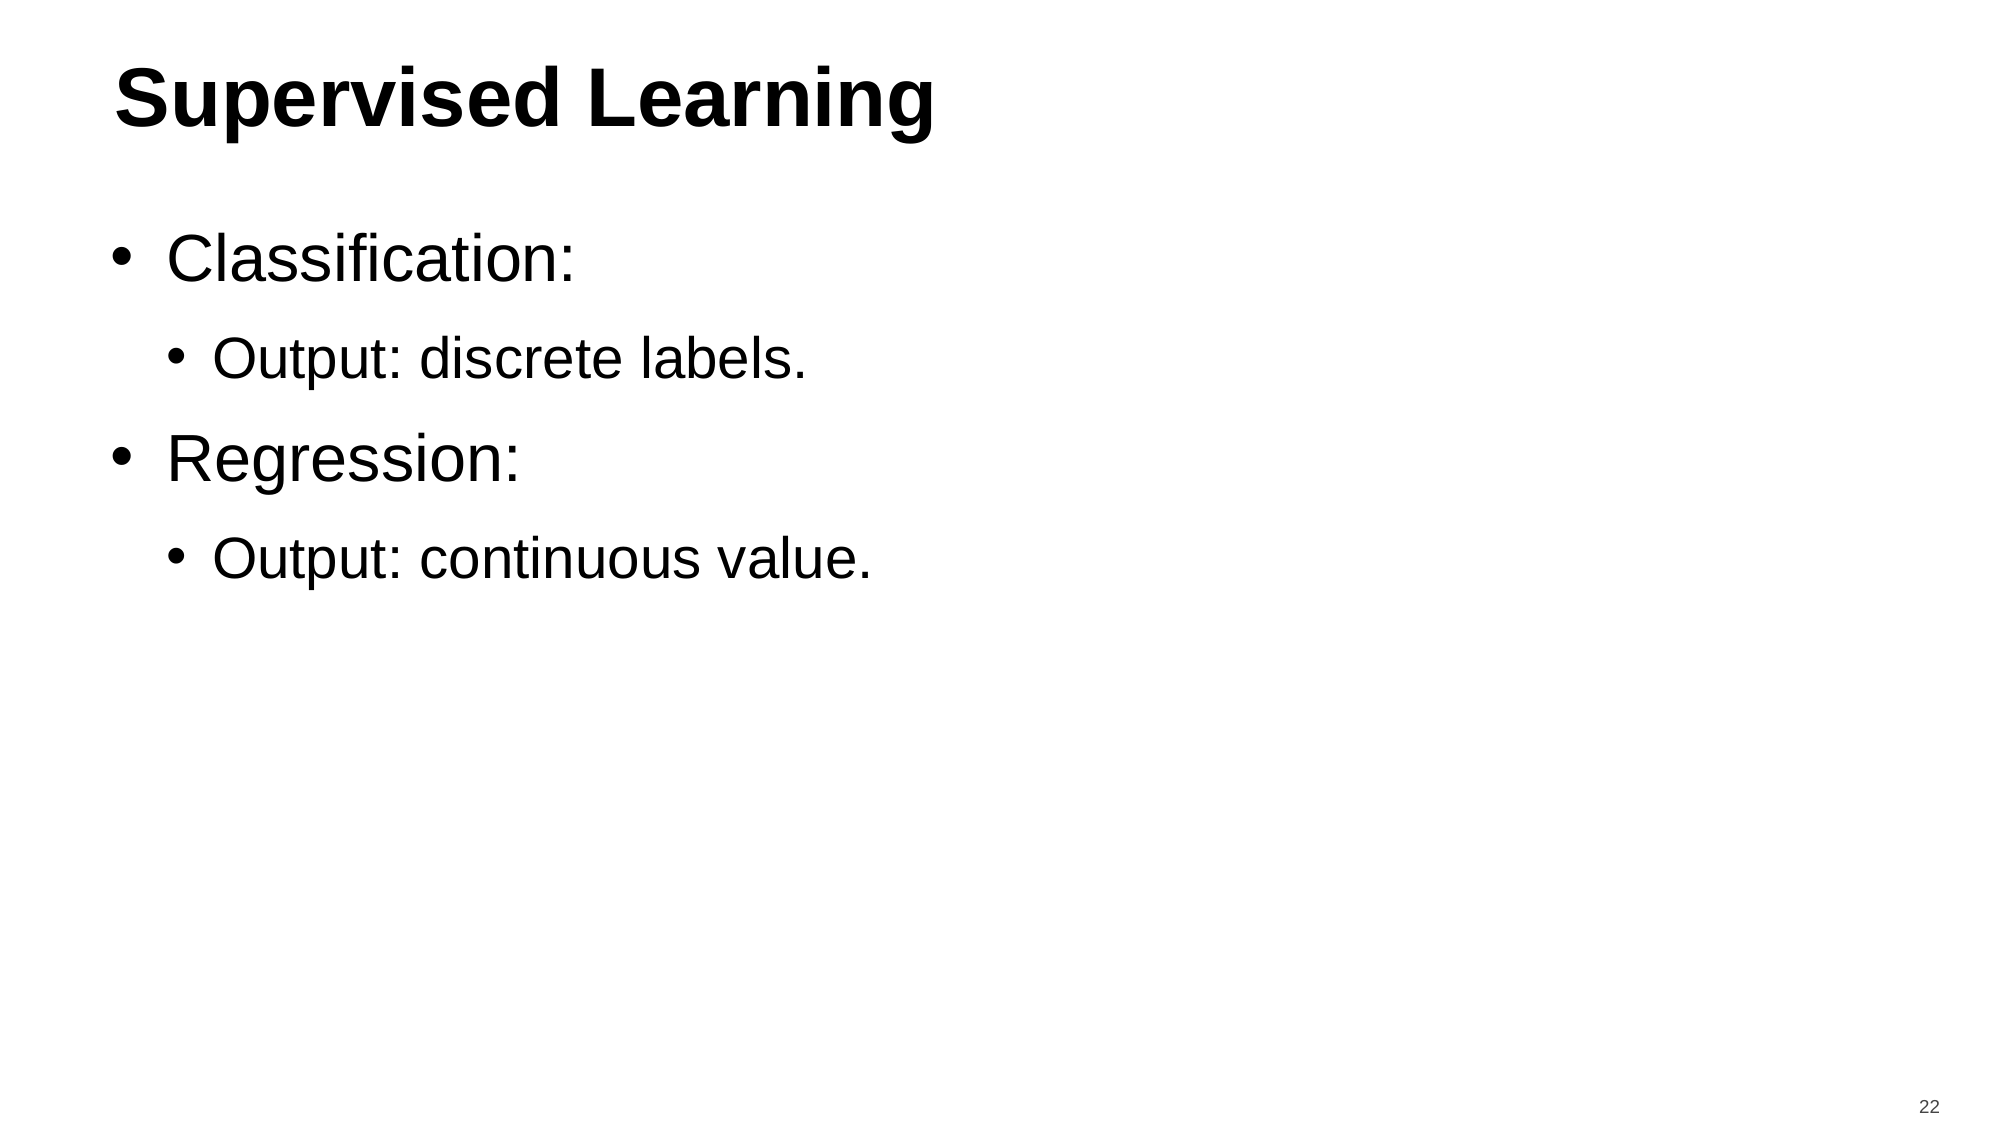

# Supervised Learning
Classification:
Output: discrete labels.
Regression:
Output: continuous value.
22